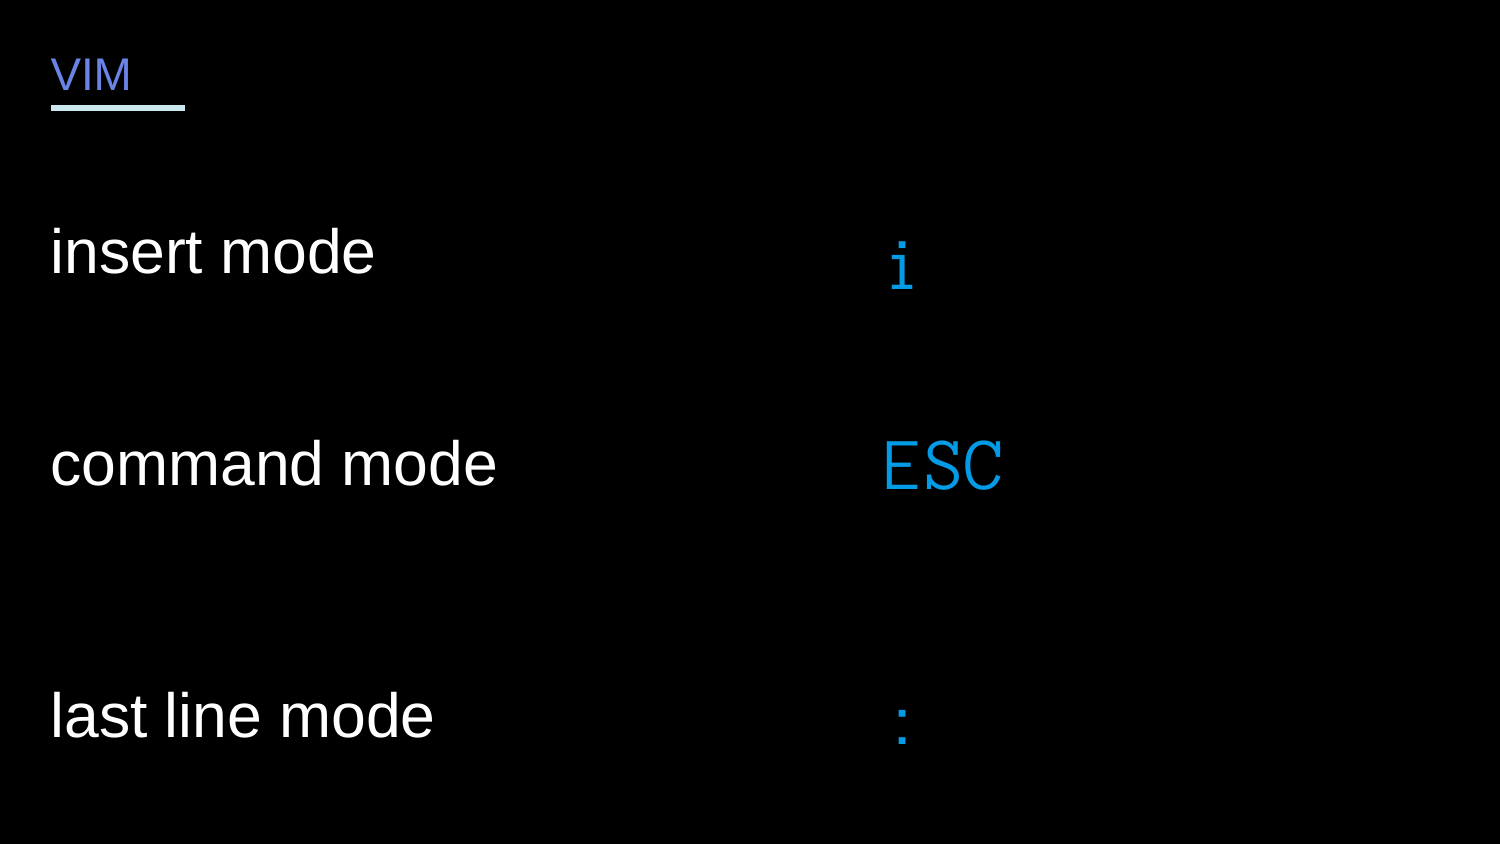

VIM
insert mode
i
command mode
ESC
last line mode
: